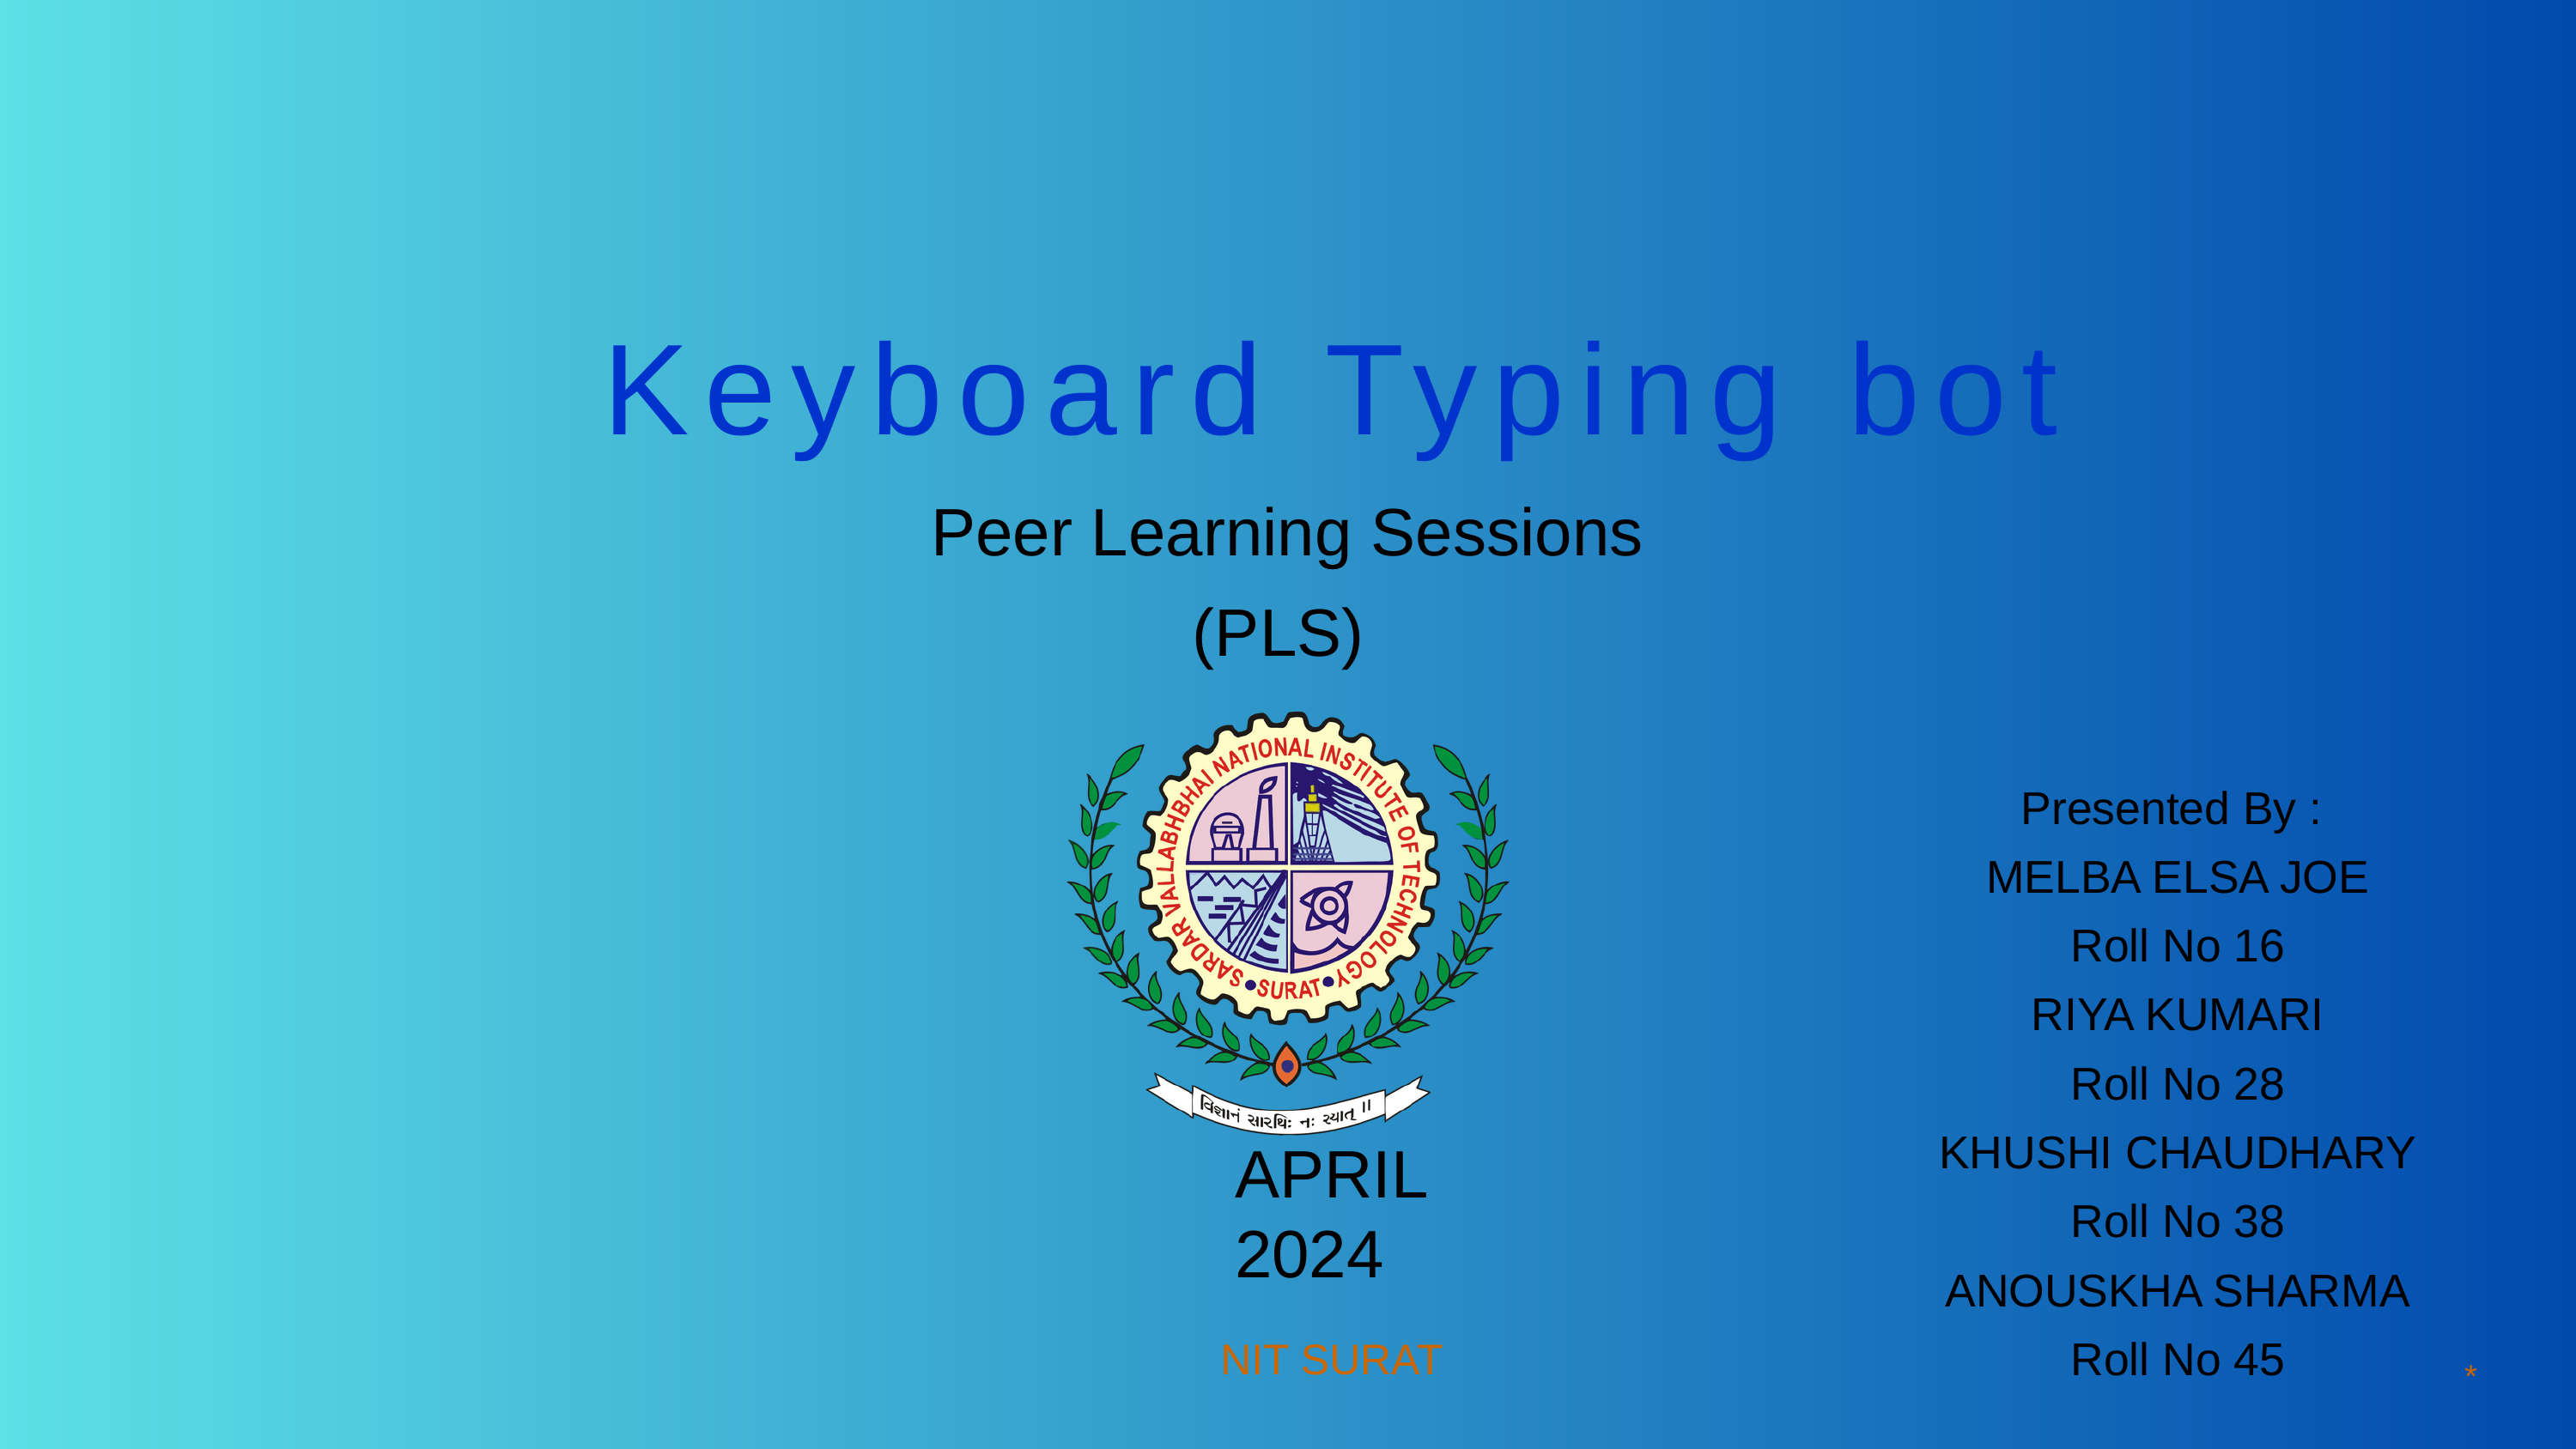

Keyboard Typing bot

Peer Learning Sessions (PLS)

Presented By :
MELBA ELSA JOE
Roll No 16
RIYA KUMARI
Roll No 28
KHUSHI CHAUDHARY
Roll No 38
ANOUSKHA SHARMA
Roll No 45

APRIL
2024
NIT SURAT
*